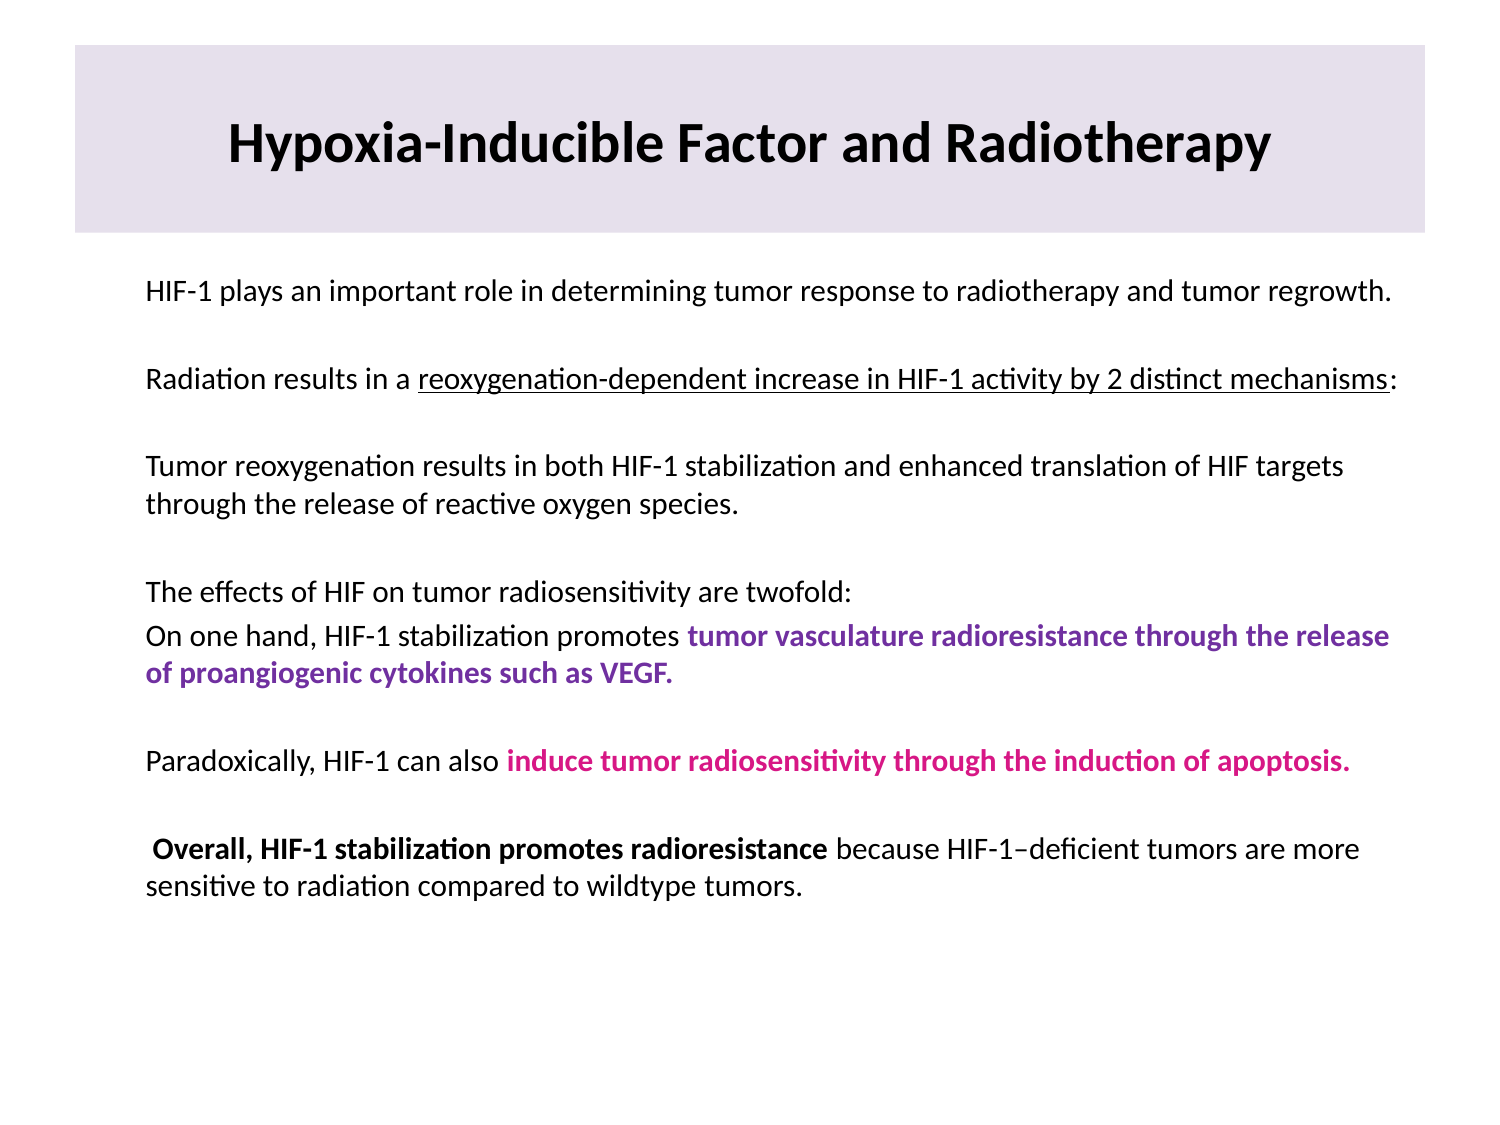

# Hypoxia-Inducible Factor and Radiotherapy
	HIF-1 plays an important role in determining tumor response to radiotherapy and tumor regrowth.

	Radiation results in a reoxygenation-dependent increase in HIF-1 activity by 2 distinct mechanisms:

	Tumor reoxygenation results in both HIF-1 stabilization and enhanced translation of HIF targets through the release of reactive oxygen species.

	The effects of HIF on tumor radiosensitivity are twofold:
	On one hand, HIF-1 stabilization promotes tumor vasculature radioresistance through the release of proangiogenic cytokines such as VEGF.

	Paradoxically, HIF-1 can also induce tumor radiosensitivity through the induction of apoptosis.

	 Overall, HIF-1 stabilization promotes radioresistance because HIF-1–deficient tumors are more sensitive to radiation compared to wildtype tumors.